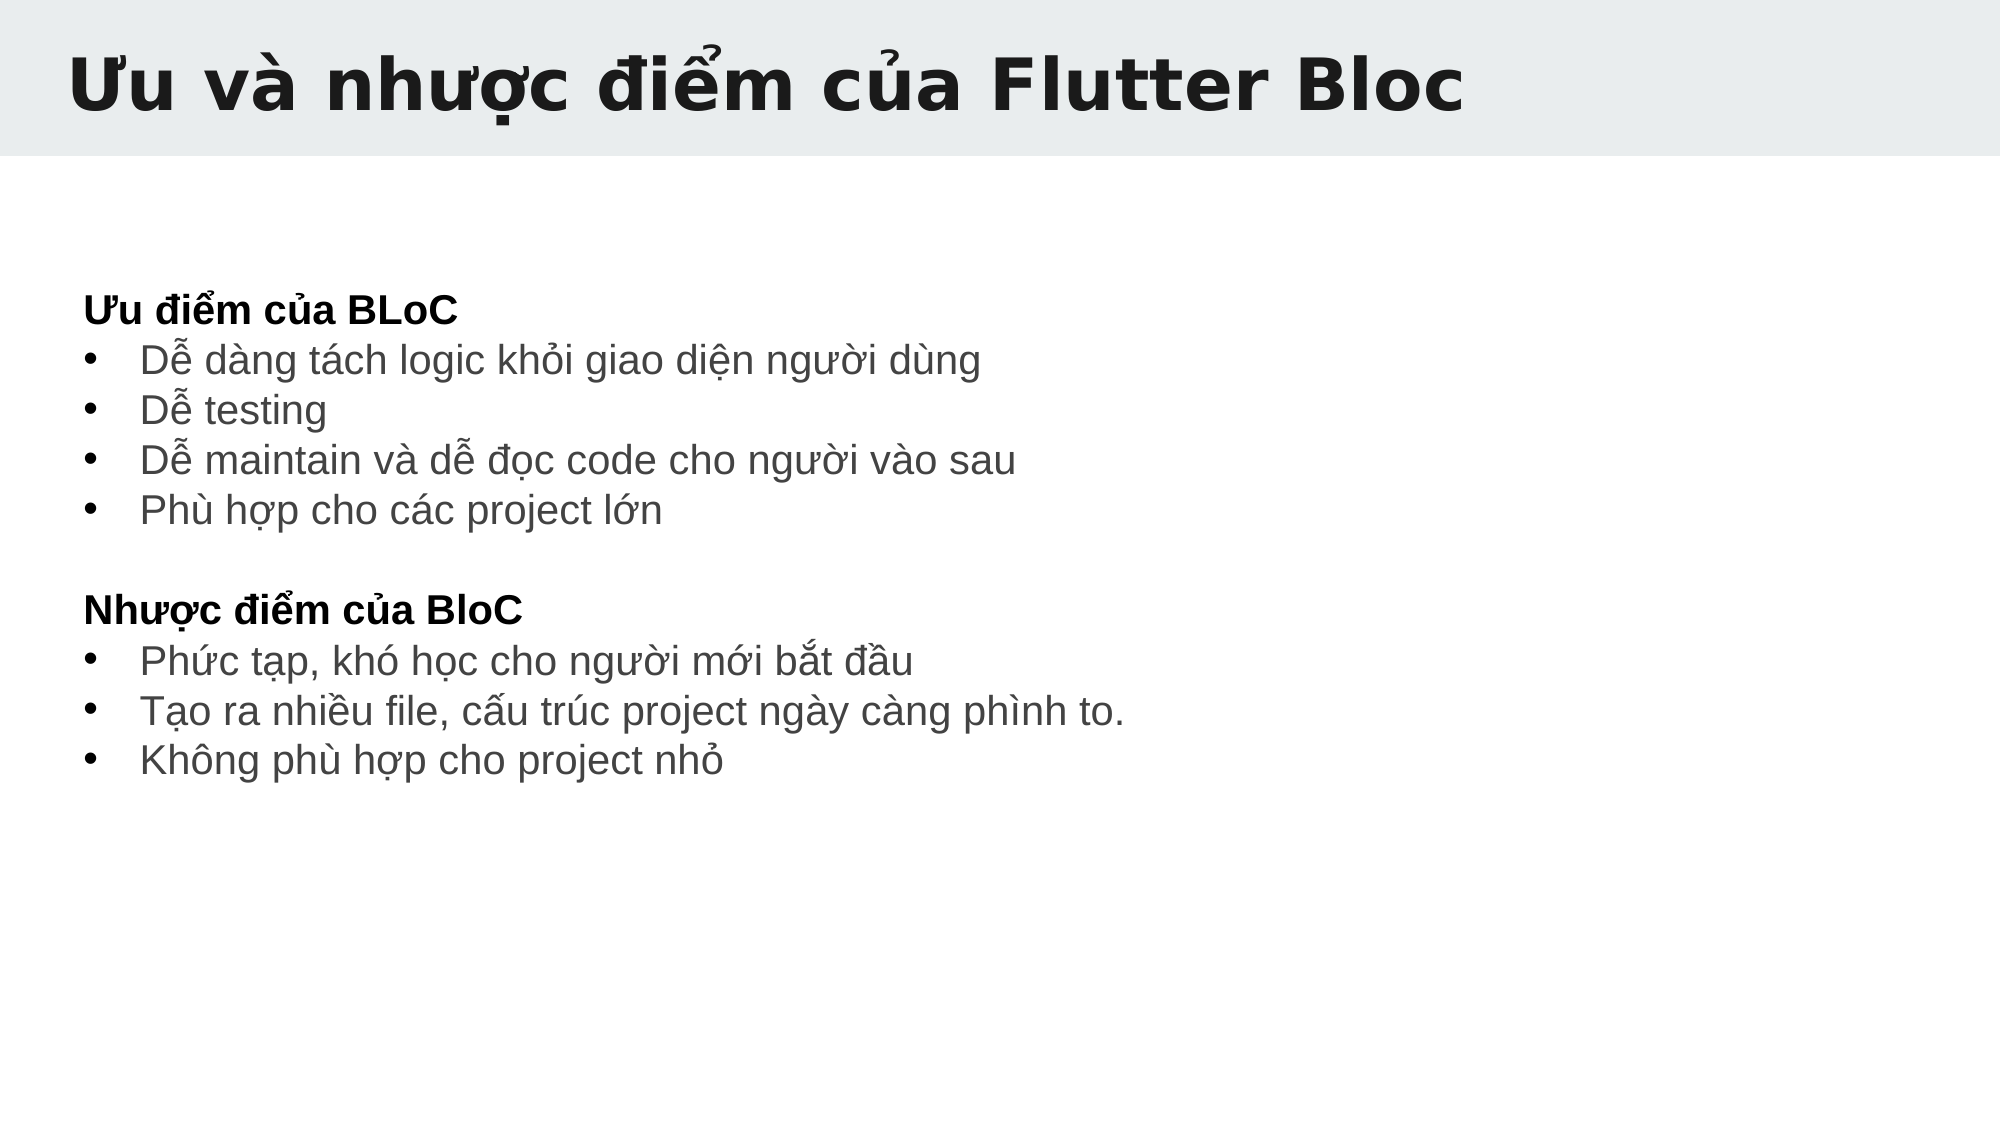

# Ưu và nhược điểm của Flutter Bloc
Ưu điểm của BLoC
Dễ dàng tách logic khỏi giao diện người dùng
Dễ testing
Dễ maintain và dễ đọc code cho người vào sau
Phù hợp cho các project lớn

Nhược điểm của BloC
Phức tạp, khó học cho người mới bắt đầu
Tạo ra nhiều file, cấu trúc project ngày càng phình to.
Không phù hợp cho project nhỏ